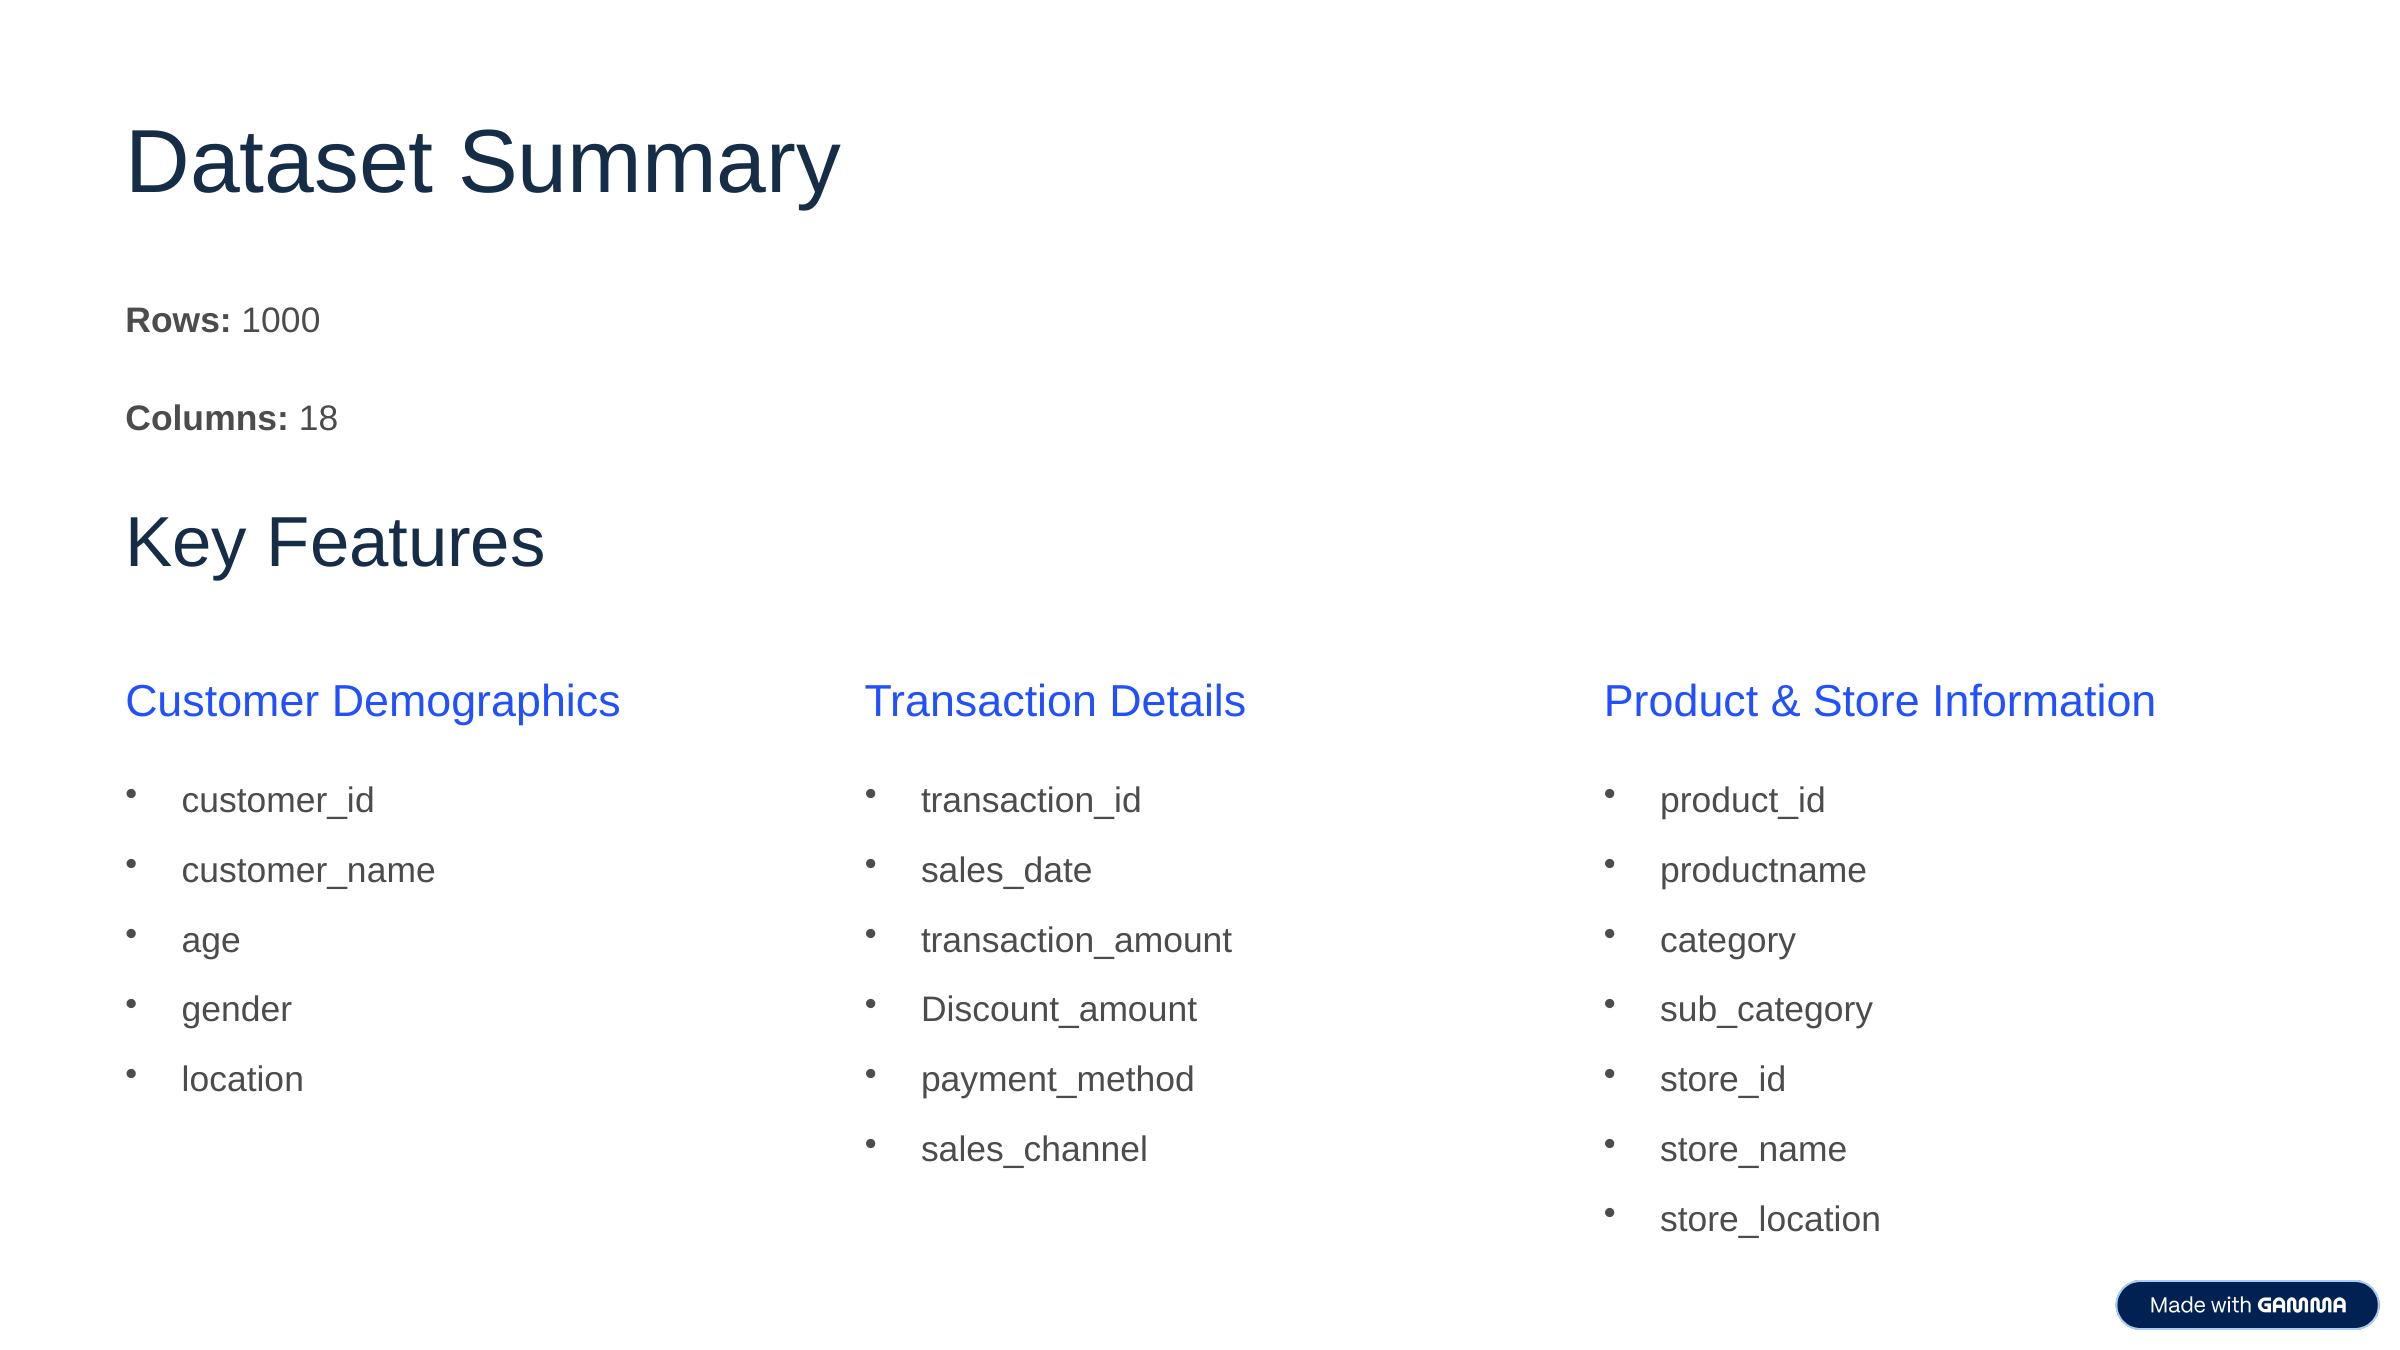

Dataset Summary
Rows: 1000
Columns: 18
Key Features
Customer Demographics
Transaction Details
Product & Store Information
customer_id
transaction_id
product_id
customer_name
sales_date
productname
age
transaction_amount
category
gender
Discount_amount
sub_category
location
payment_method
store_id
sales_channel
store_name
store_location